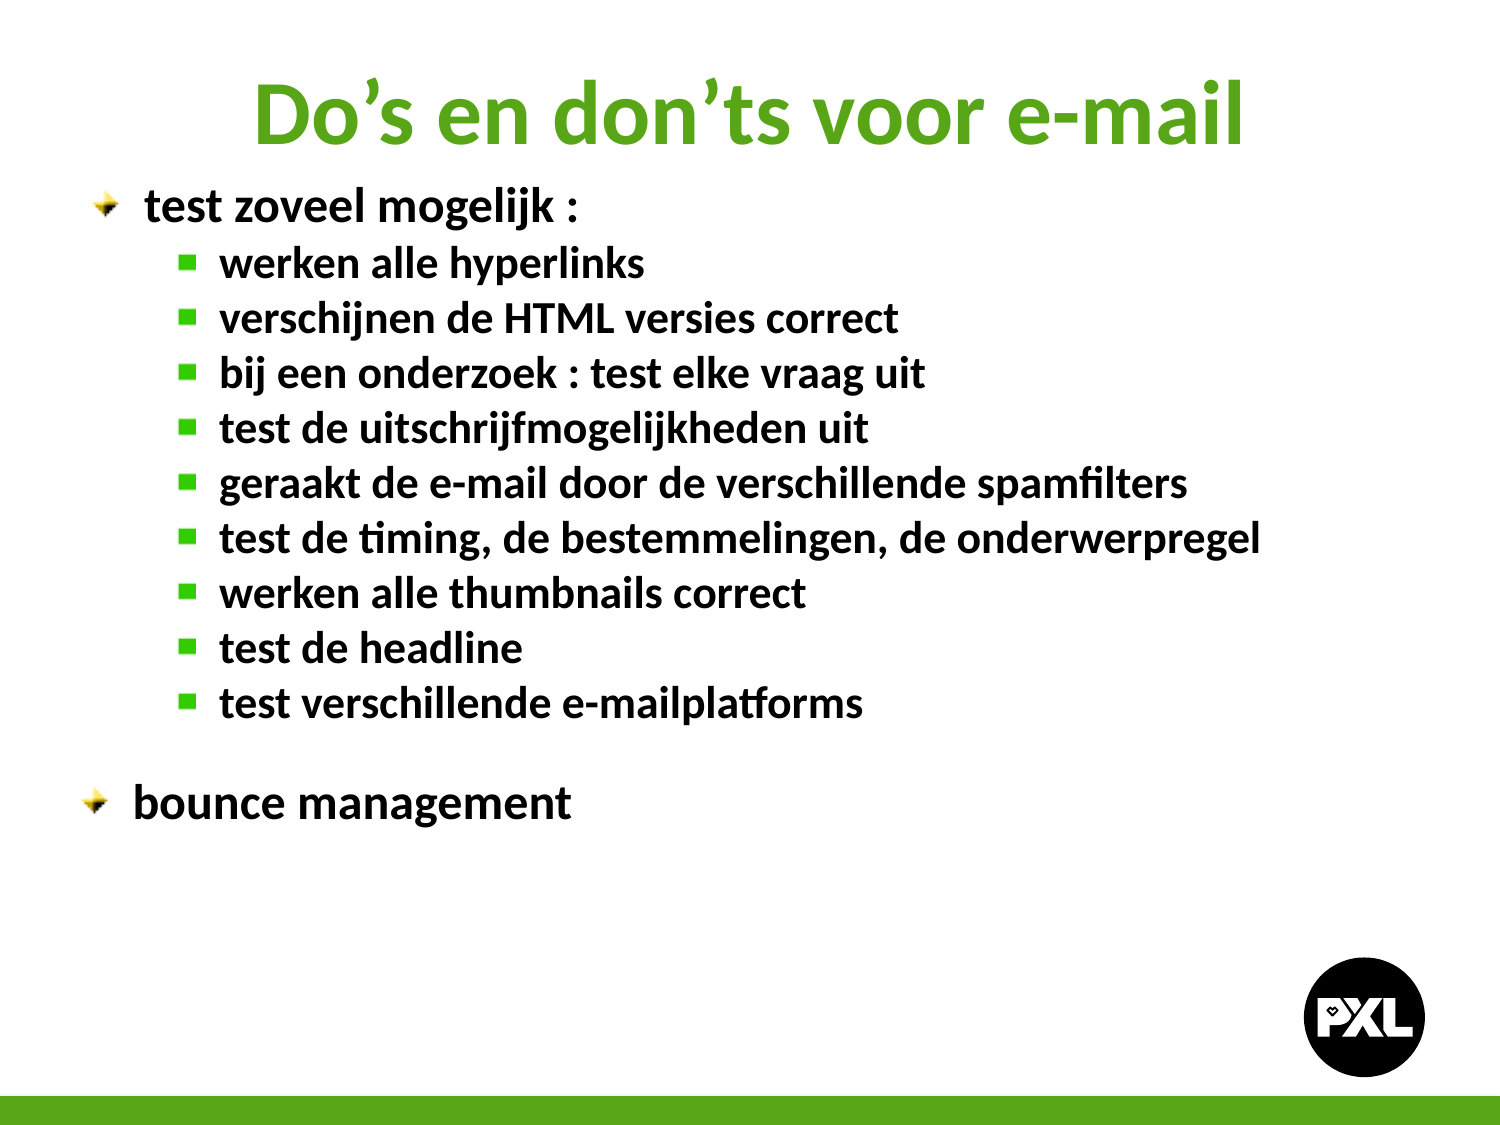

Do’s en don’ts voor e-mail
test zoveel mogelijk :
werken alle hyperlinks
verschijnen de HTML versies correct
bij een onderzoek : test elke vraag uit
test de uitschrijfmogelijkheden uit
geraakt de e-mail door de verschillende spamfilters
test de timing, de bestemmelingen, de onderwerpregel
werken alle thumbnails correct
test de headline
test verschillende e-mailplatforms
bounce management